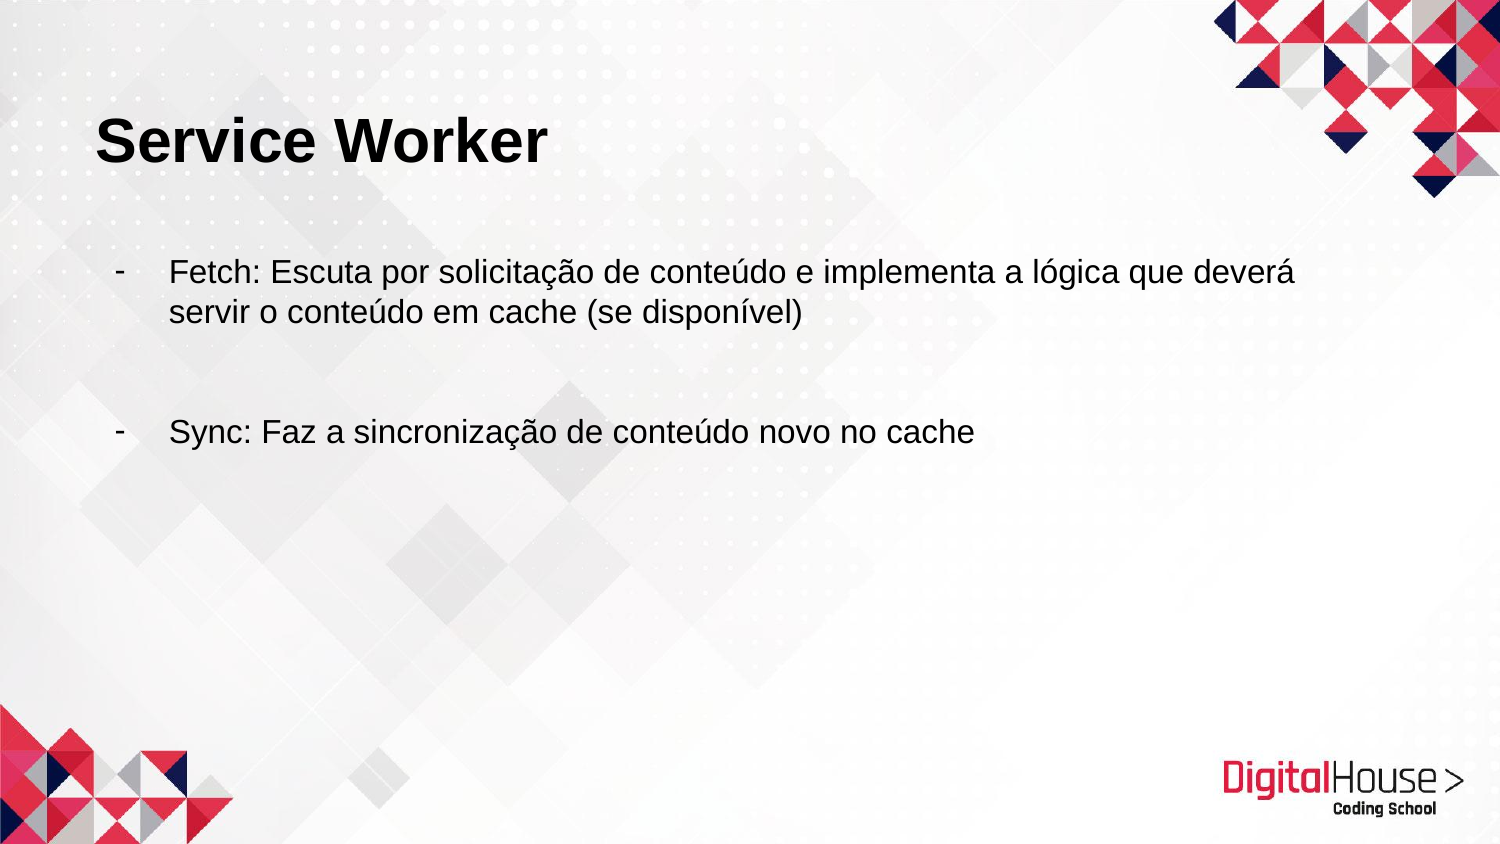

# Service Worker
Fetch: Escuta por solicitação de conteúdo e implementa a lógica que deverá servir o conteúdo em cache (se disponível)

Sync: Faz a sincronização de conteúdo novo no cache